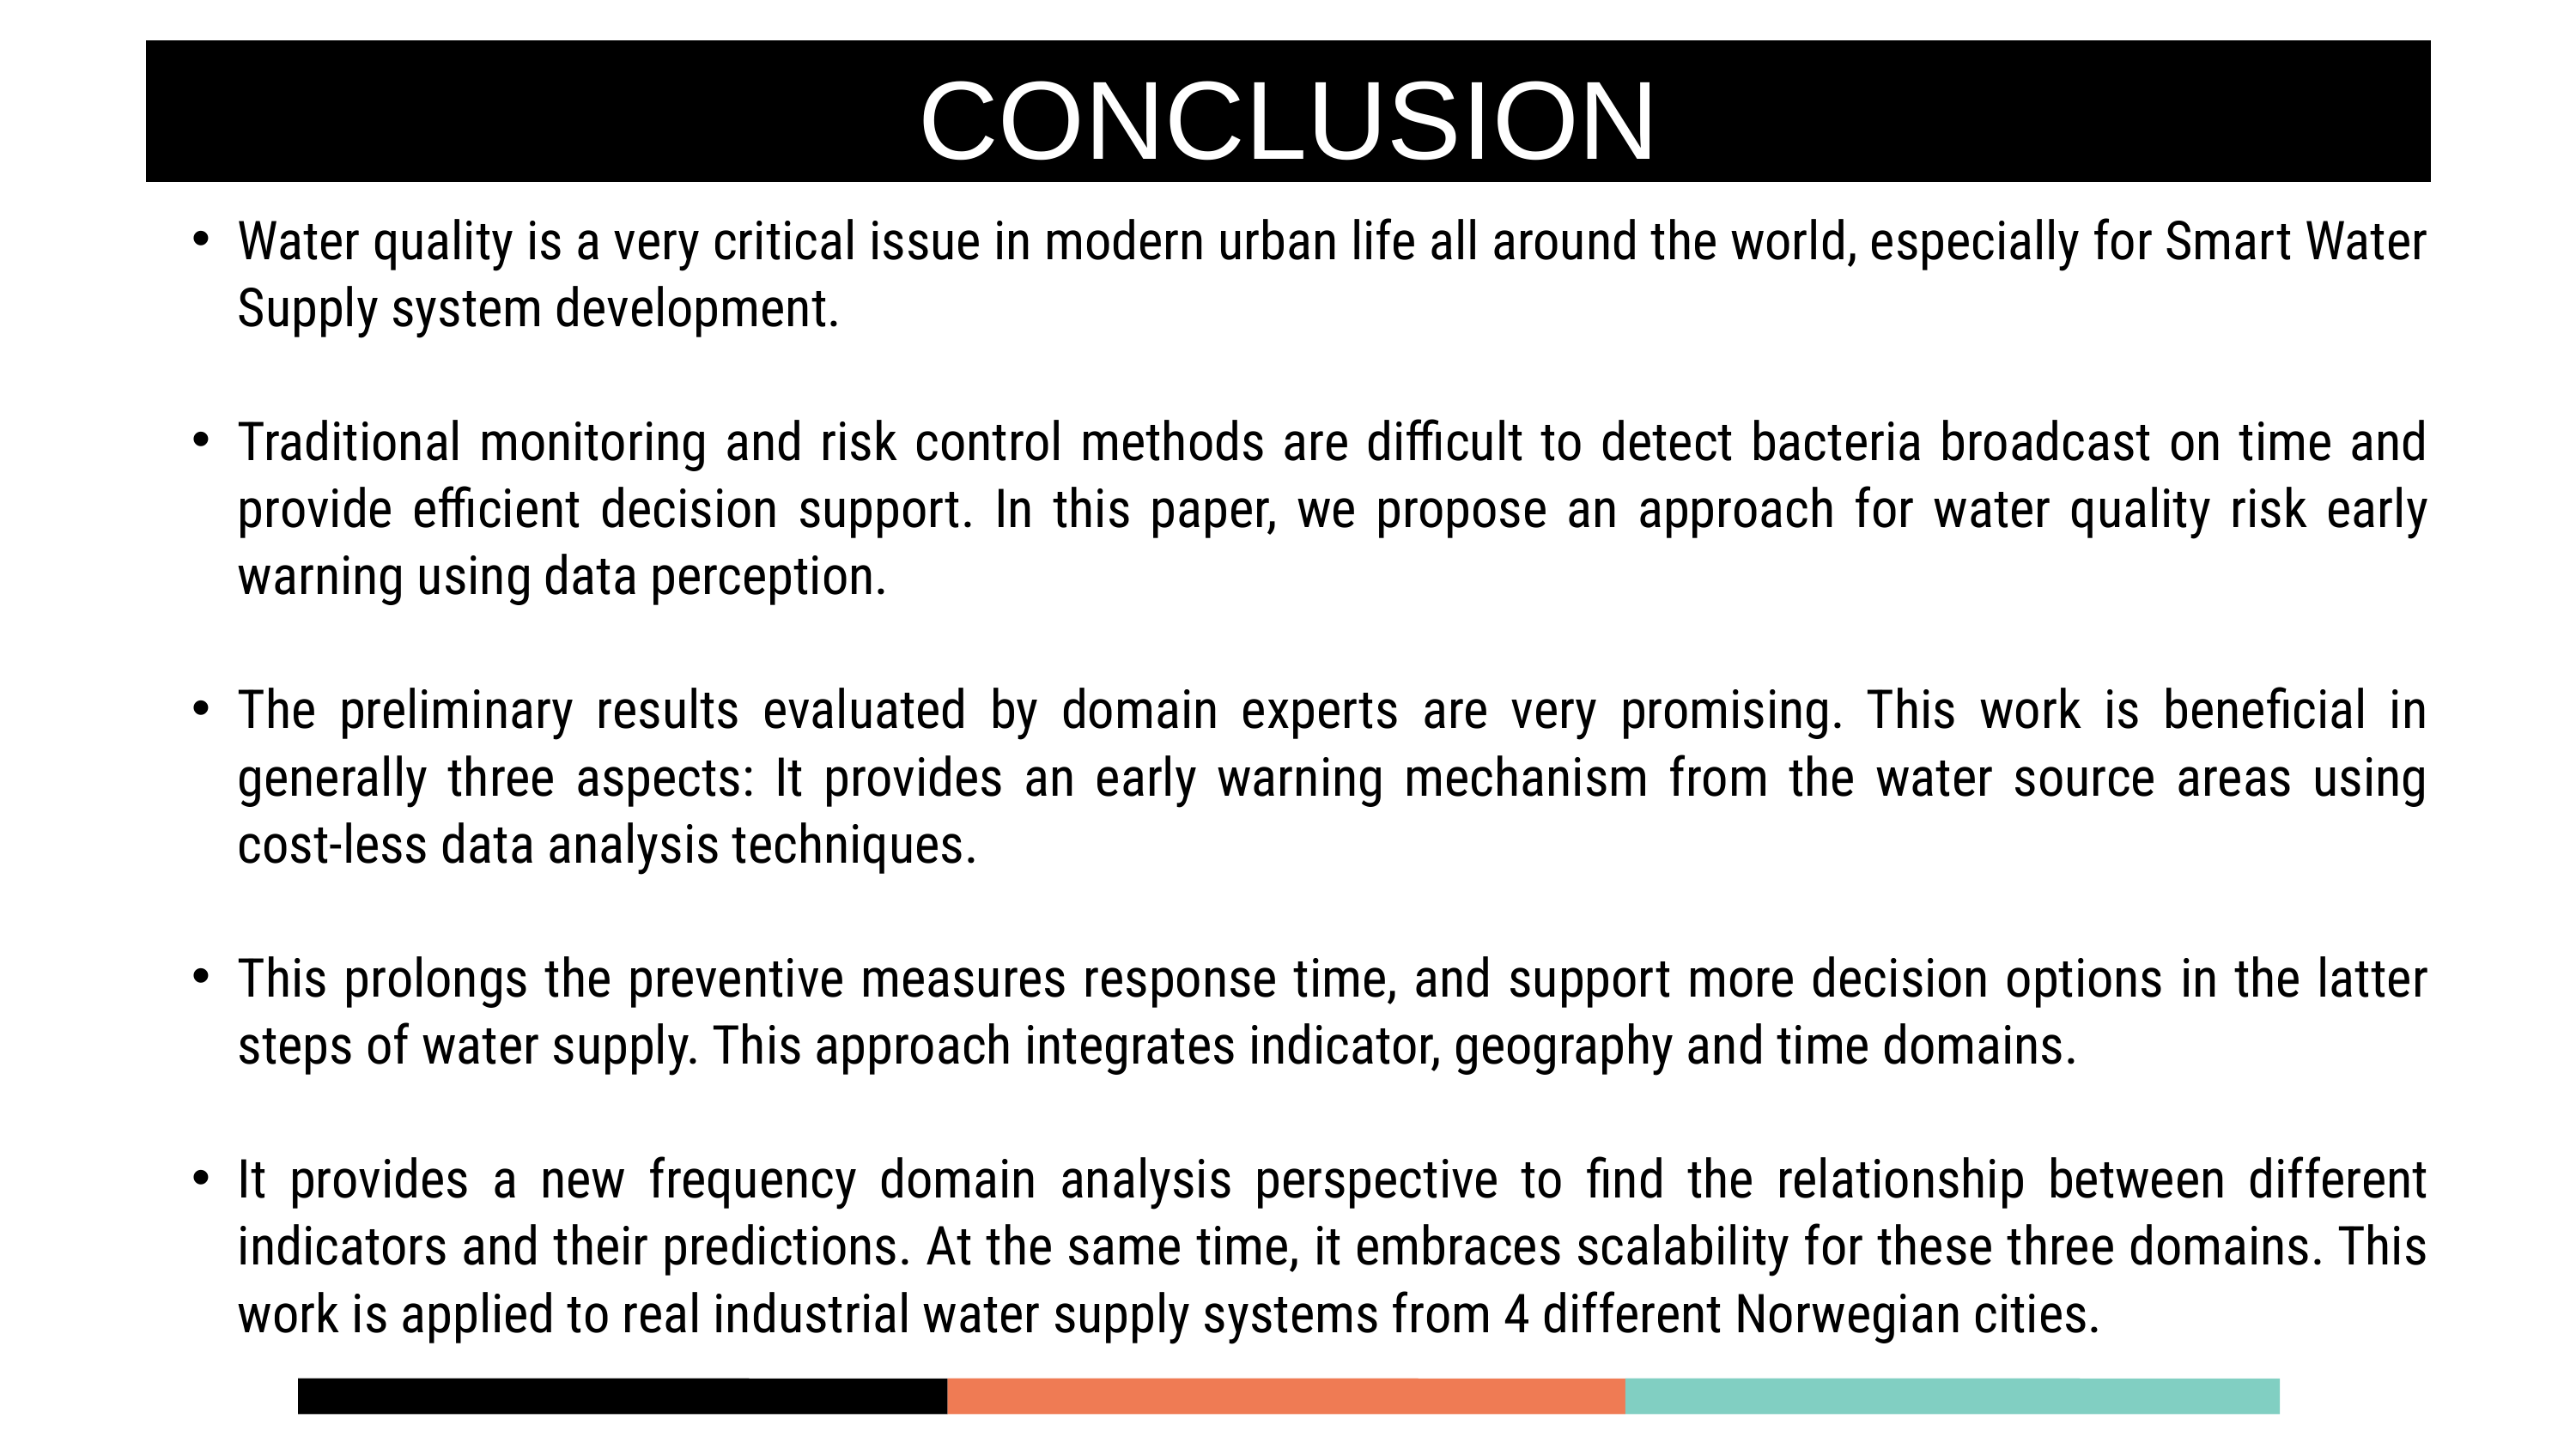

CONCLUSION

Water quality is a very critical issue in modern urban life all around the world, especially for Smart Water Supply system development.

Traditional monitoring and risk control methods are difficult to detect bacteria broadcast on time and provide efficient decision support. In this paper, we propose an approach for water quality risk early warning using data perception.

The preliminary results evaluated by domain experts are very promising. This work is beneficial in generally three aspects: It provides an early warning mechanism from the water source areas using cost-less data analysis techniques.

This prolongs the preventive measures response time, and support more decision options in the latter steps of water supply. This approach integrates indicator, geography and time domains.

It provides a new frequency domain analysis perspective to find the relationship between different indicators and their predictions. At the same time, it embraces scalability for these three domains. This work is applied to real industrial water supply systems from 4 different Norwegian cities.